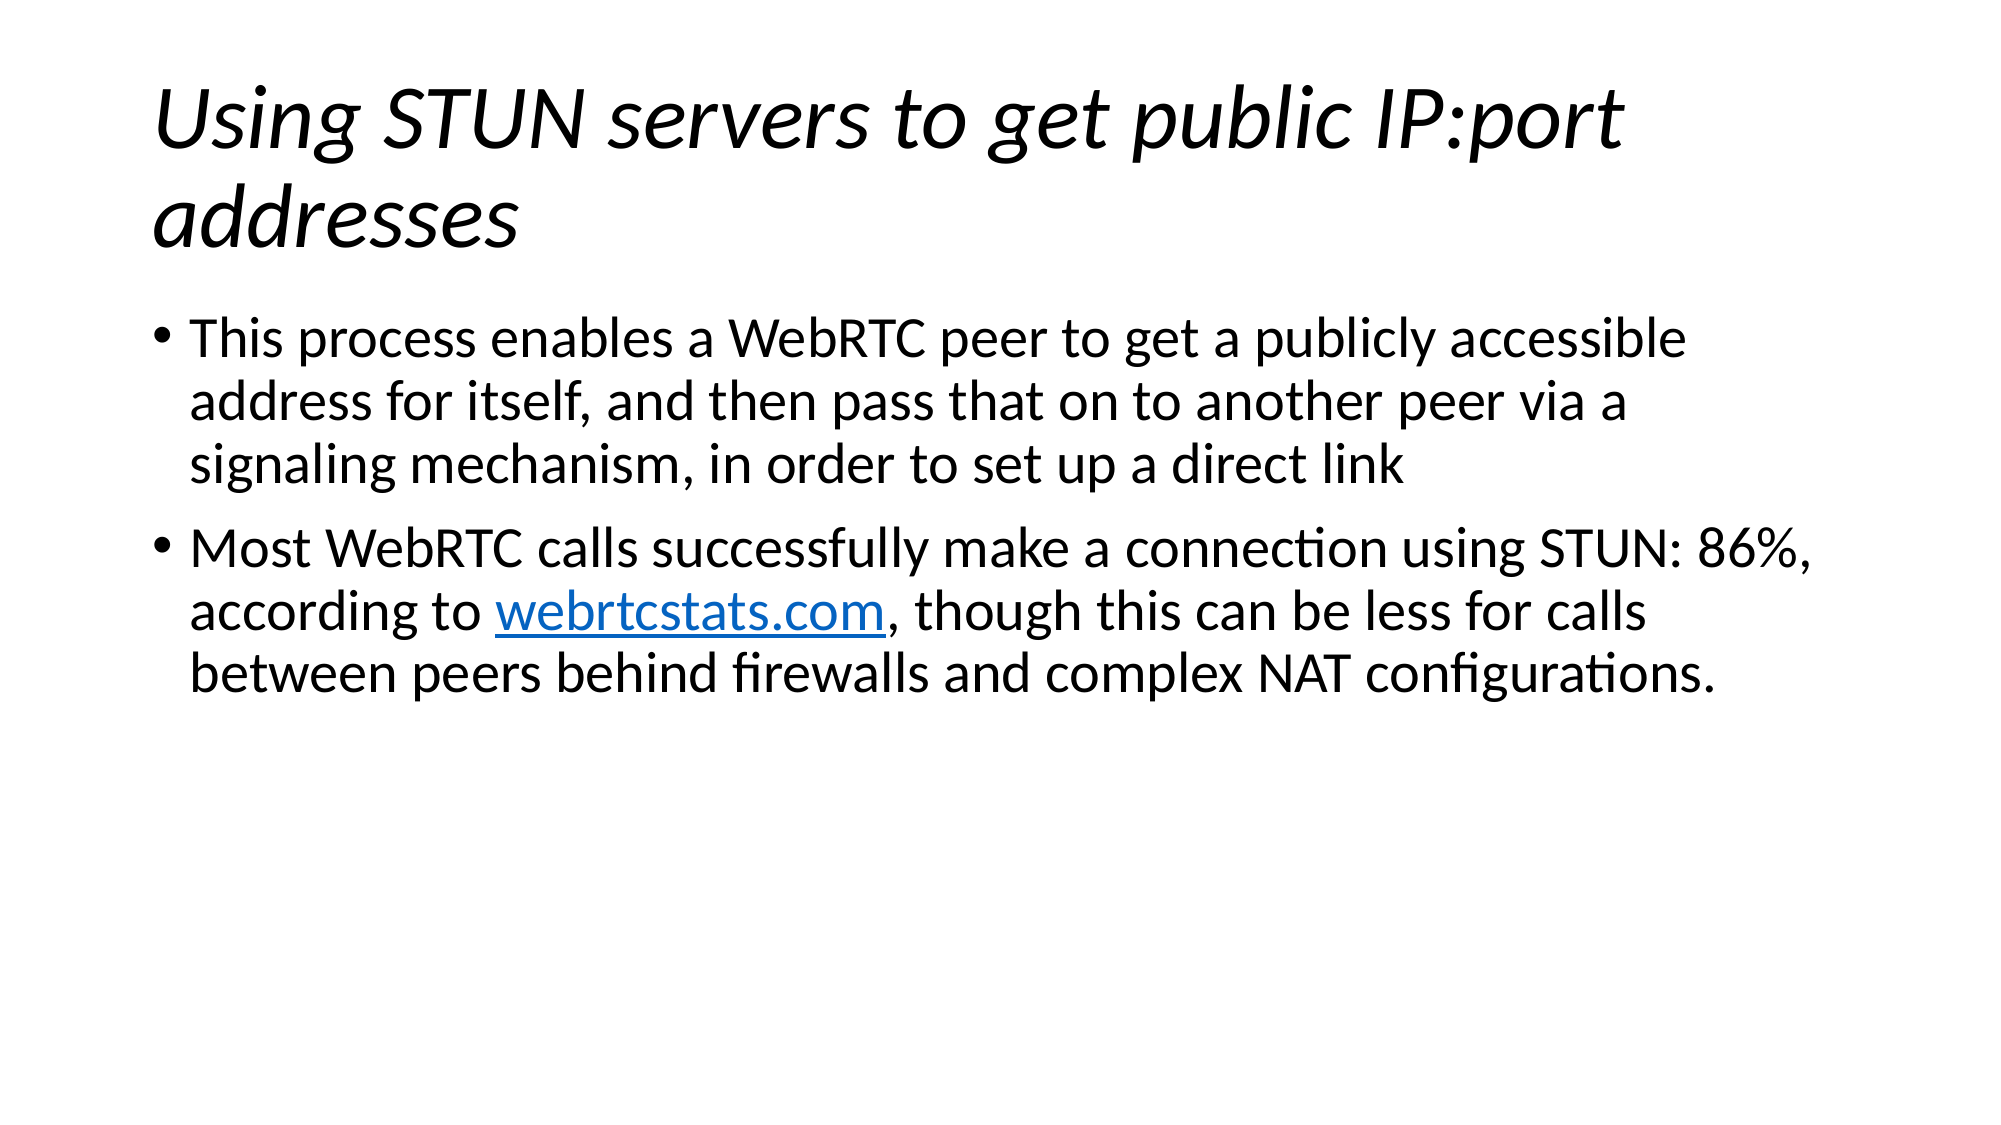

# Using STUN servers to get public IP:port addresses
This process enables a WebRTC peer to get a publicly accessible address for itself, and then pass that on to another peer via a signaling mechanism, in order to set up a direct link
Most WebRTC calls successfully make a connection using STUN: 86%, according to webrtcstats.com, though this can be less for calls between peers behind firewalls and complex NAT configurations.